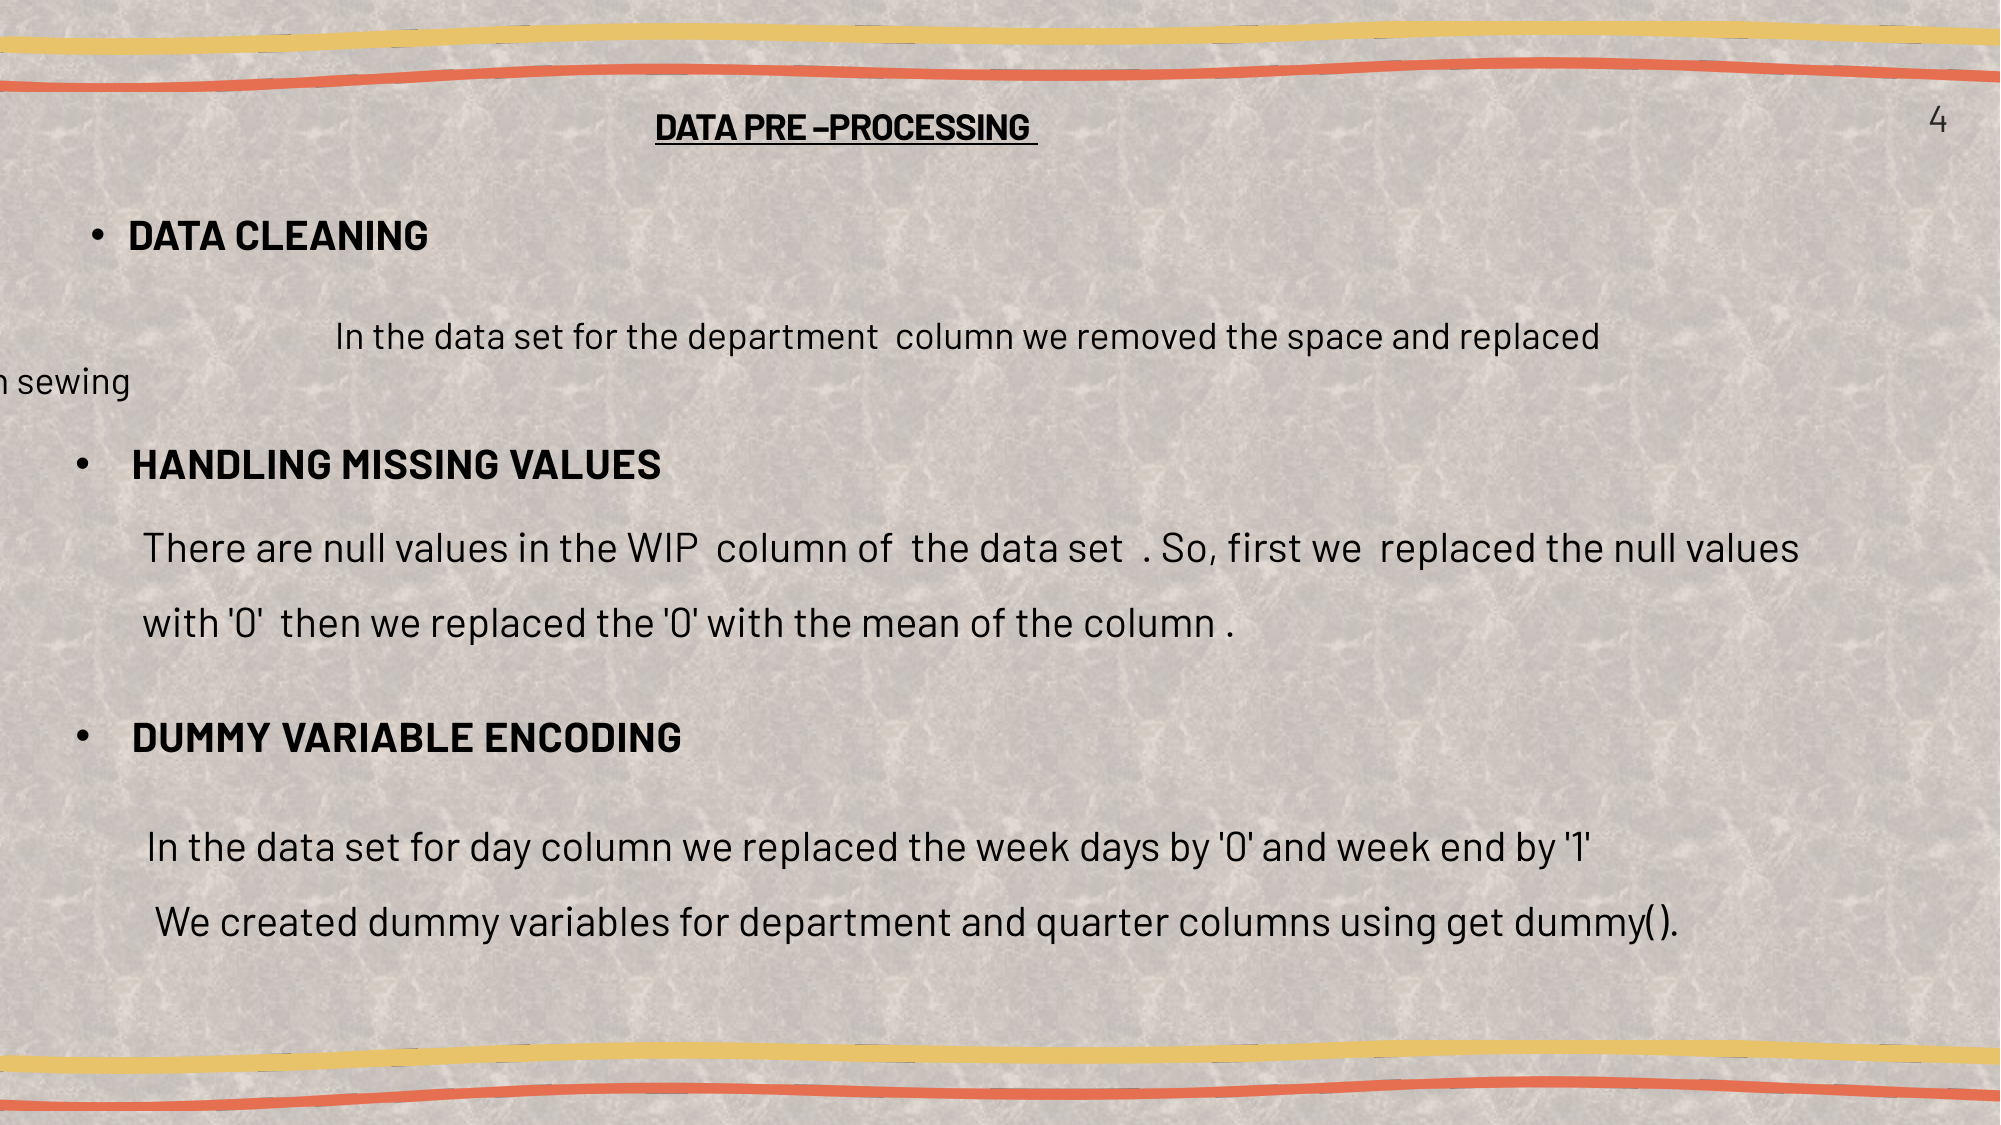

# DATA PRE –PROCESSING
4
DATA CLEANING

                                                                 In the data set for the department  column we removed the space and replaced sewing  with sewing
HANDLING MISSING VALUES

There are null values in the WIP  column of  the data set  . So, first we  replaced the null values  with '0'  then we replaced the '0' with the mean of the column .

DUMMY VARIABLE ENCODING

In the data set for day column we replaced the week days by '0' and week end by '1'
 We created dummy variables for department and quarter columns using get dummy().